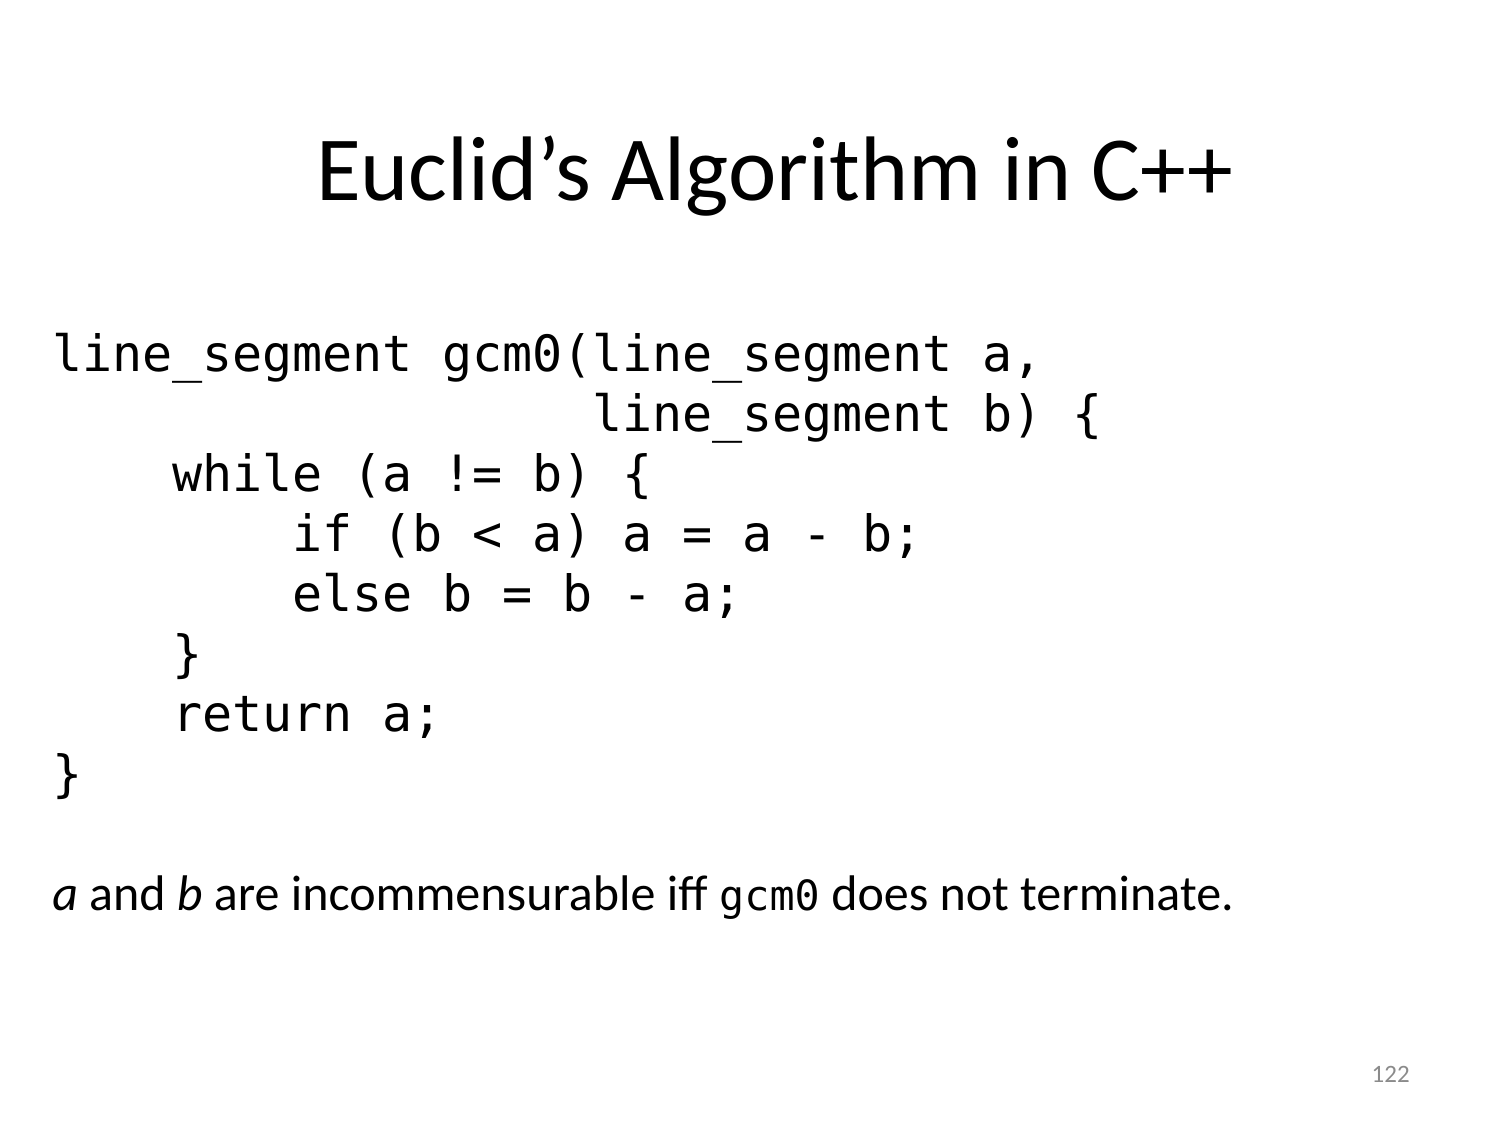

#
Euclid’s Algorithm in C++
line_segment gcm0(line_segment a,
                  line_segment b) {
    while (a != b) {
        if (b < a) a = a - b;
        else b = b - a;
    }
    return a;
}

a and b are incommensurable iff gcm0 does not terminate.
122